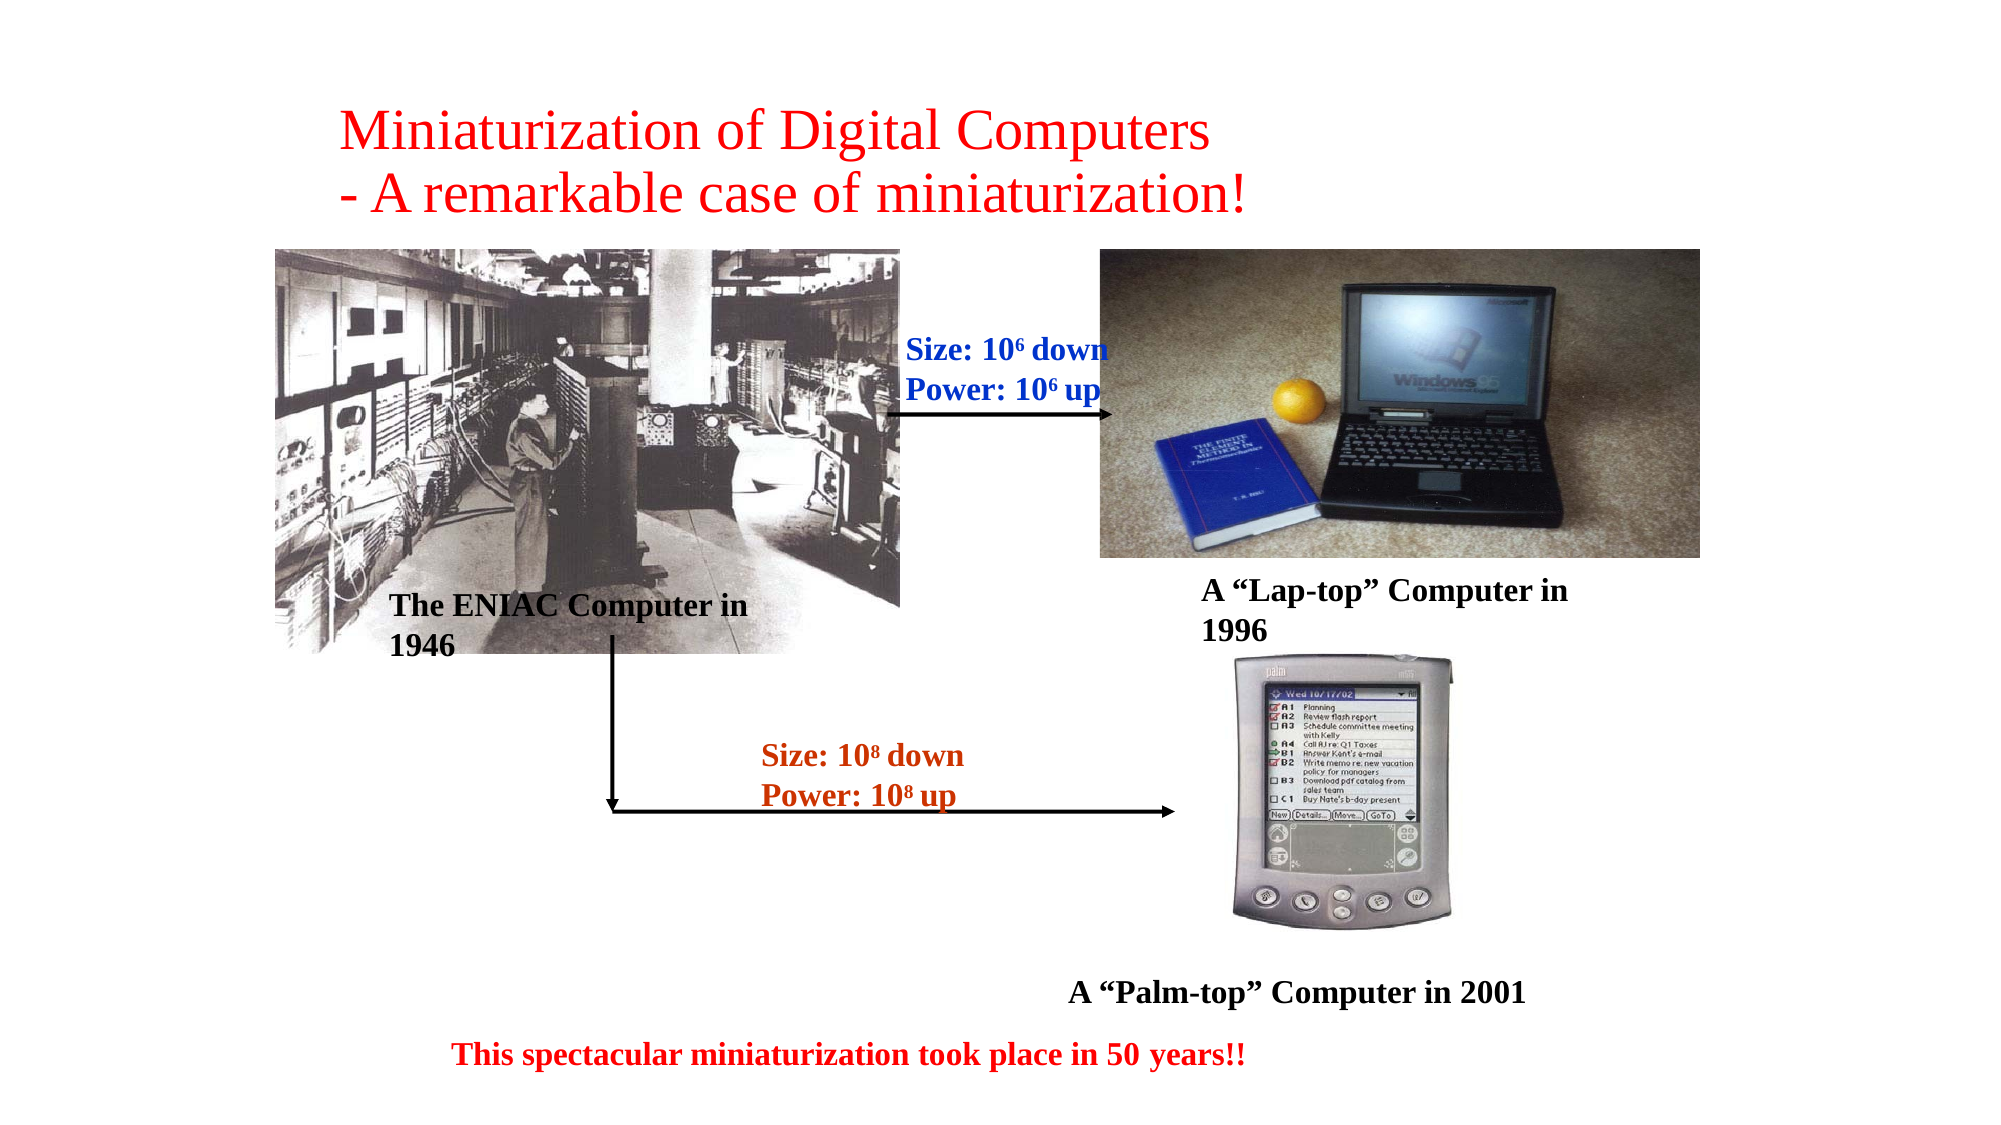

# Miniaturization of Digital Computers - A remarkable case of miniaturization!

Size: 106 down
Power: 106 up

A “Lap-top” Computer in 1996
The ENIAC Computer in 1946

Size: 108 down
Power: 108 up
A “Palm-top” Computer in 2001
This spectacular miniaturization took place in 50 years!!